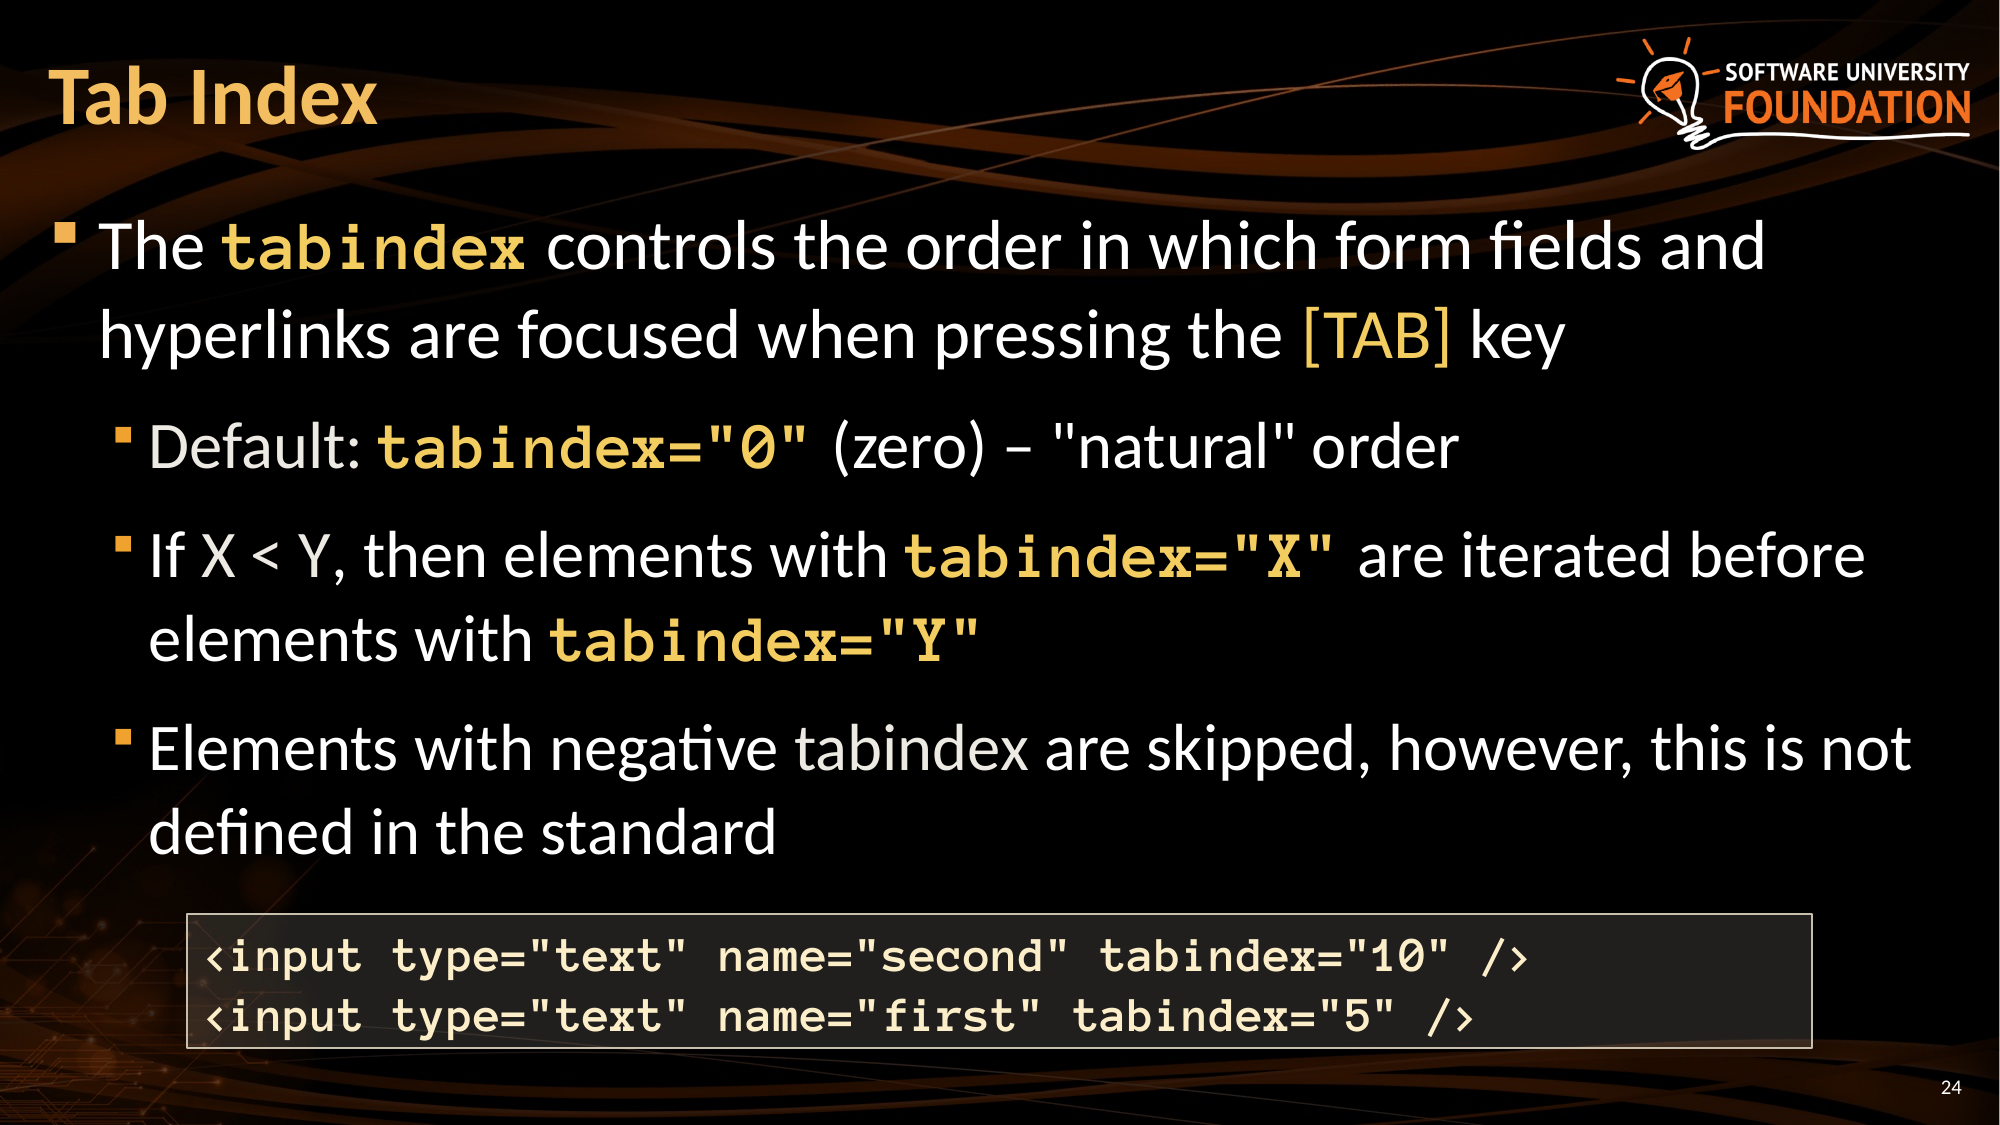

# Tab Index
The tabindex controls the order in which form fields and hyperlinks are focused when pressing the [TAB] key
Default: tabindex="0" (zero) – "natural" order
If X < Y, then elements with tabindex="X" are iterated before elements with tabindex="Y"
Elements with negative tabindex are skipped, however, this is not defined in the standard
<input type="text" name="second" tabindex="10" />
<input type="text" name="first" tabindex="5" />
24